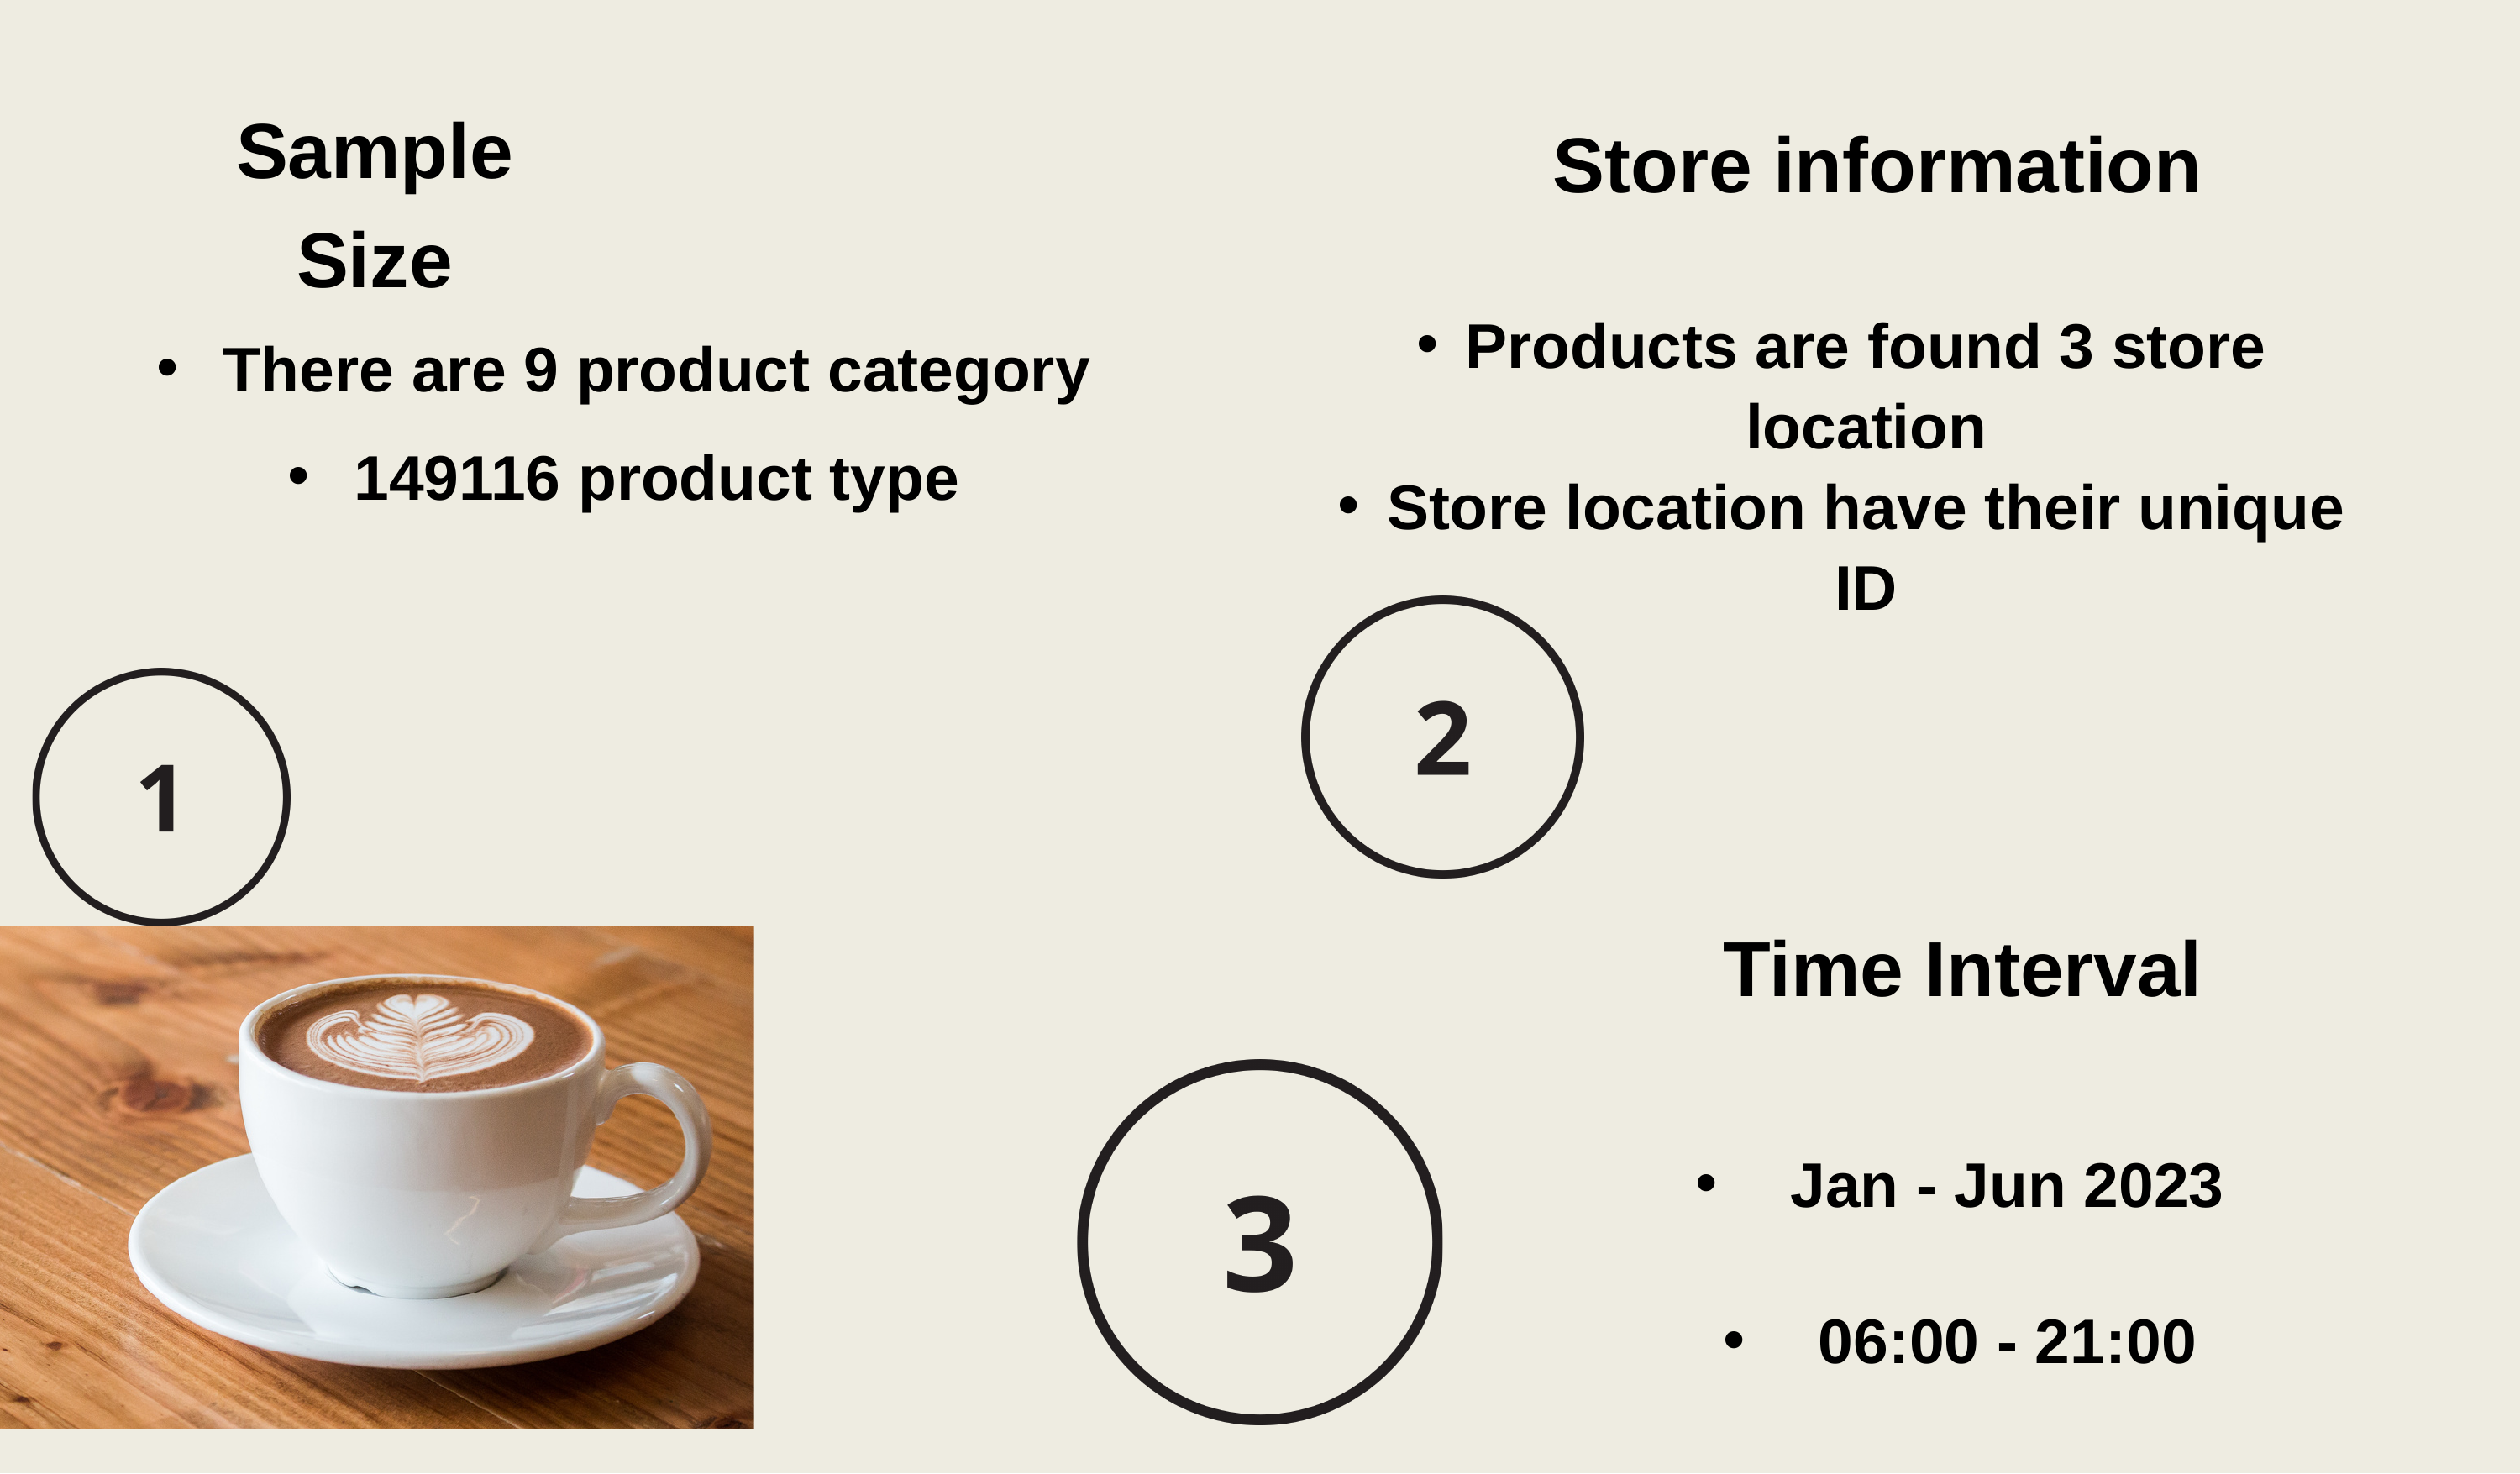

Sample Size
Store information

There are 9 product category
149116 product type
Products are found 3 store location
Store location have their unique ID

Time Interval

Jan - Jun 2023
06:00 - 21:00